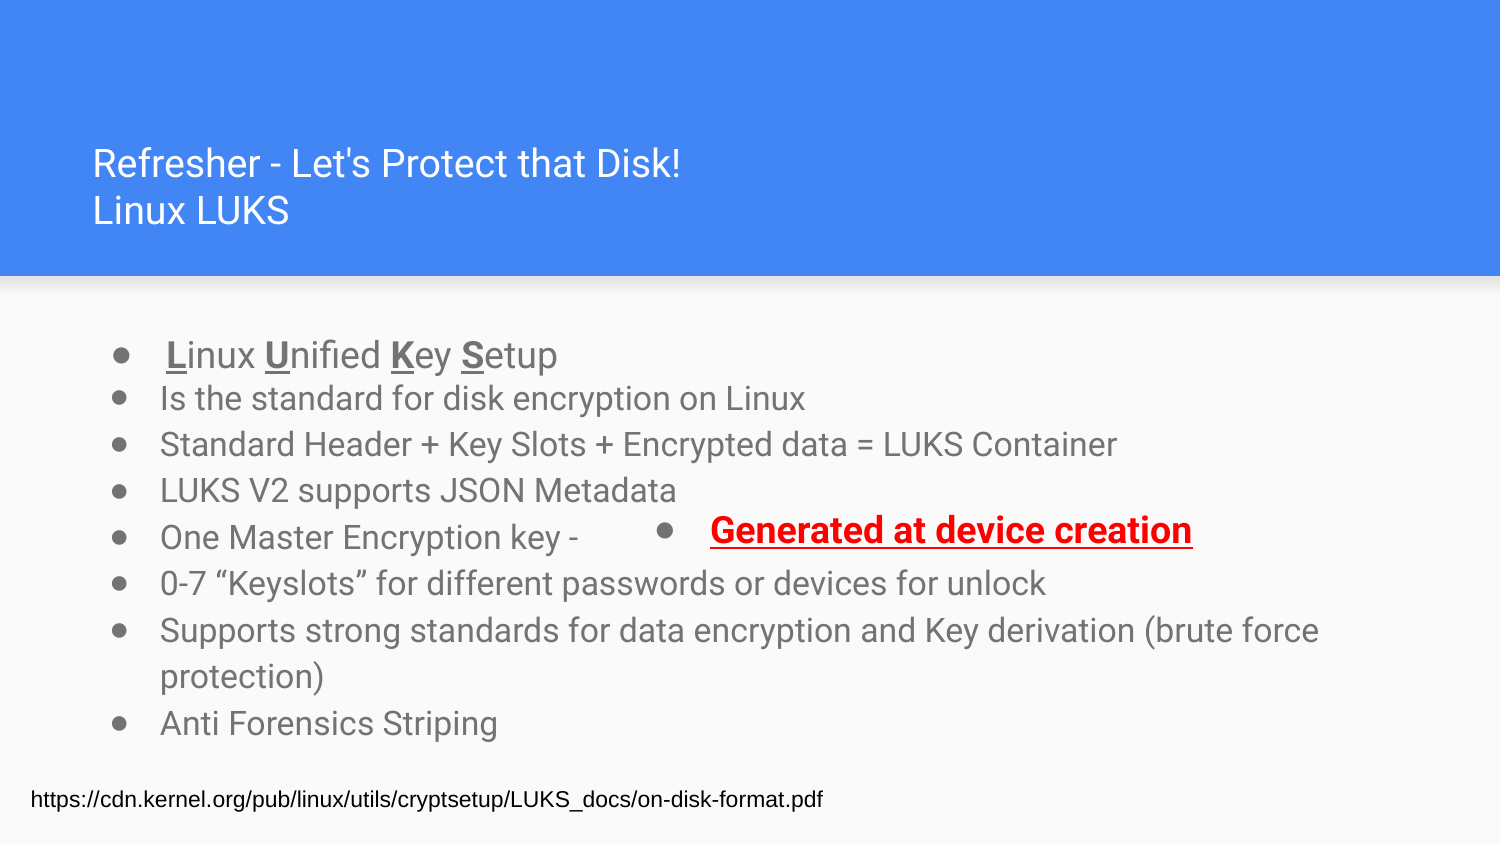

# Refresher - Let's Protect that Disk!
Linux LUKS
Linux Unified Key Setup

Is the standard for disk encryption on Linux
Standard Header + Key Slots + Encrypted data = LUKS Container
LUKS V2 supports JSON Metadata
One Master Encryption key -
0-7 “Keyslots” for different passwords or devices for unlock
Supports strong standards for data encryption and Key derivation (brute force protection)
Anti Forensics Striping
Generated at device creation
https://cdn.kernel.org/pub/linux/utils/cryptsetup/LUKS_docs/on-disk-format.pdf